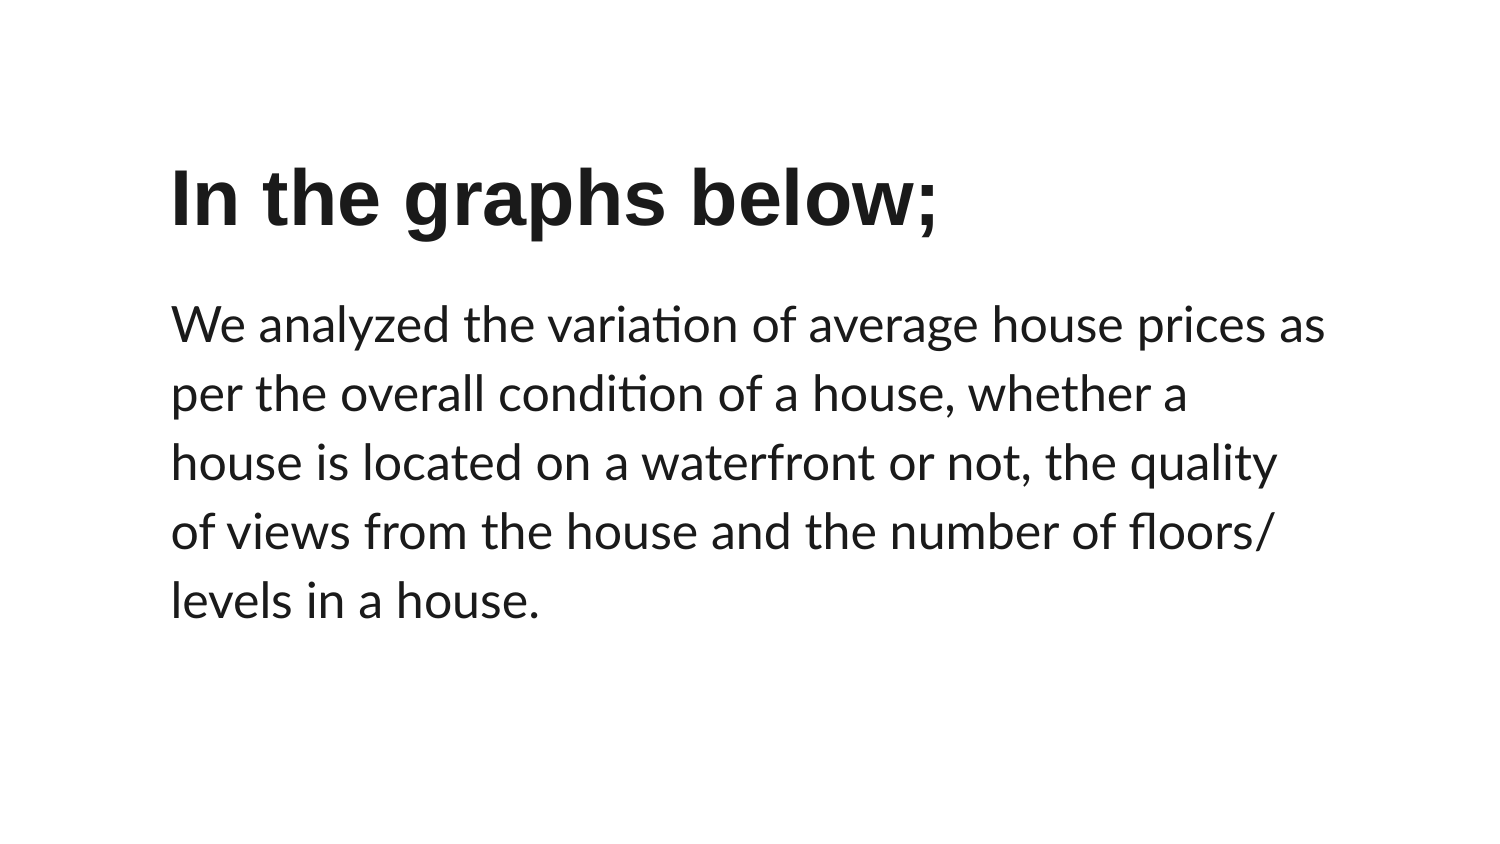

# In the graphs below;
We analyzed the variation of average house prices as per the overall condition of a house, whether a house is located on a waterfront or not, the quality of views from the house and the number of floors/ levels in a house.